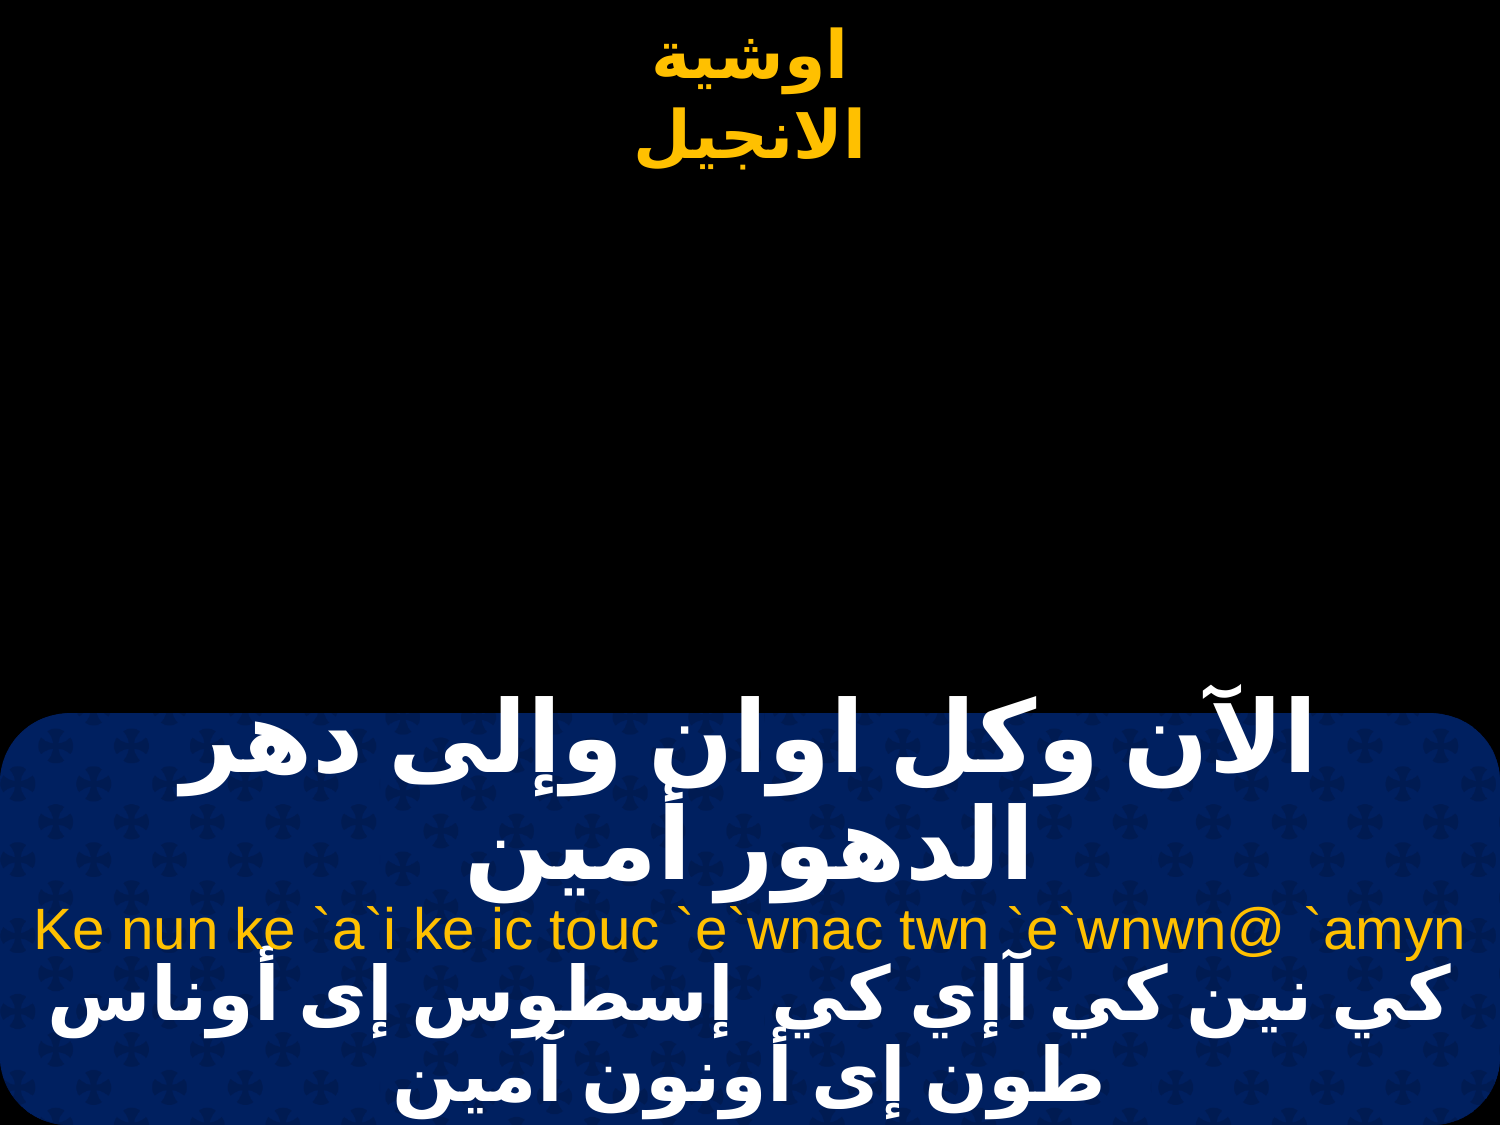

#
الآن وكل اوان وإلى دهر الدهور أمين
Ke nun ke `a`i ke ic touc `e`wnac twn `e`wnwn@ `amyn
كي نين كي آإي كي  إسطوس إى أوناس طون إى أونون آمين